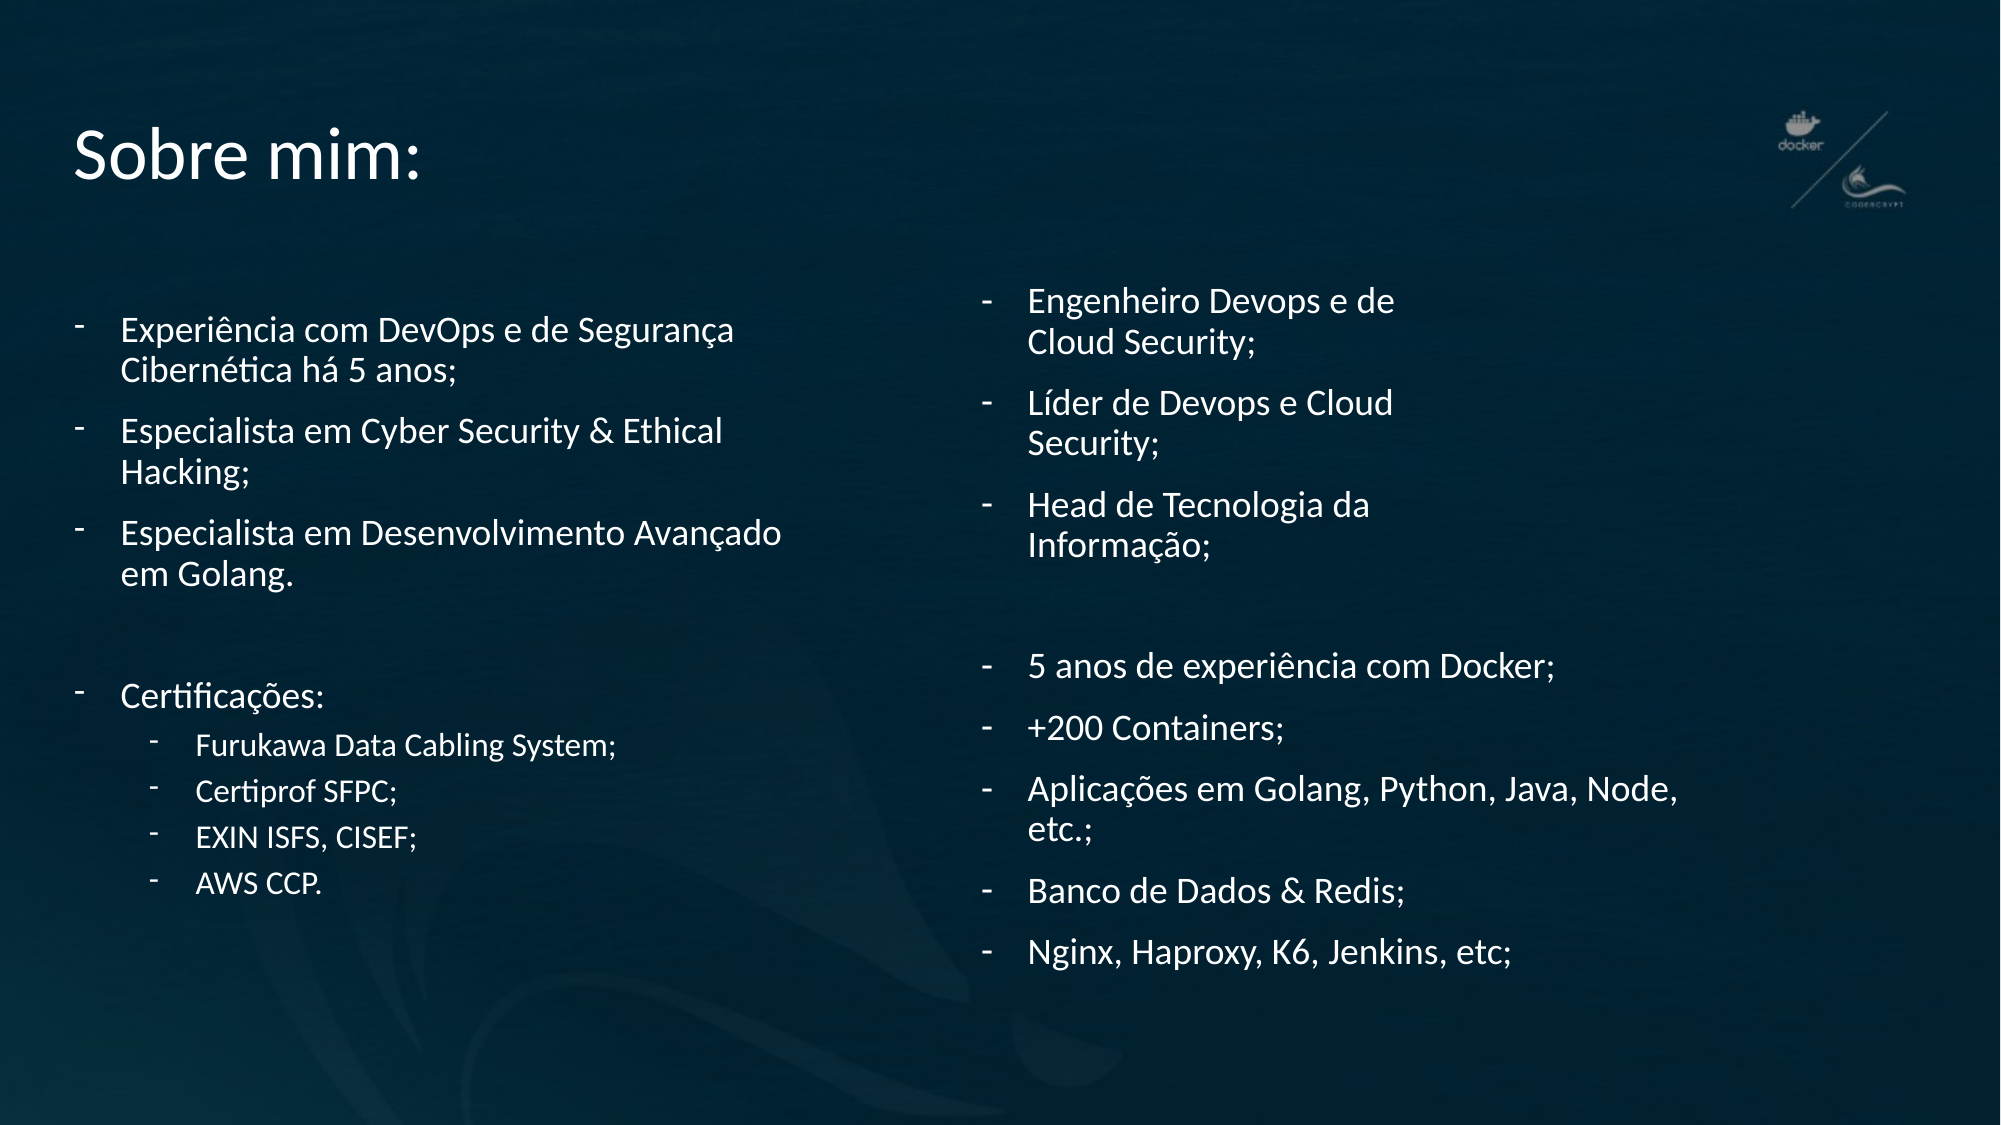

Sobre mim:

Experiência com DevOps e de Segurança Cibernética há 5 anos;
Especialista em Cyber Security & Ethical Hacking;
Especialista em Desenvolvimento Avançado em Golang.

Certificações:
Furukawa Data Cabling System;
Certiprof SFPC;
EXIN ISFS, CISEF;
AWS CCP.

Engenheiro Devops e de Cloud Security;
Líder de Devops e Cloud Security;
Head de Tecnologia da Informação;
5 anos de experiência com Docker;
+200 Containers;
Aplicações em Golang, Python, Java, Node, etc.;
Banco de Dados & Redis;
Nginx, Haproxy, K6, Jenkins, etc;